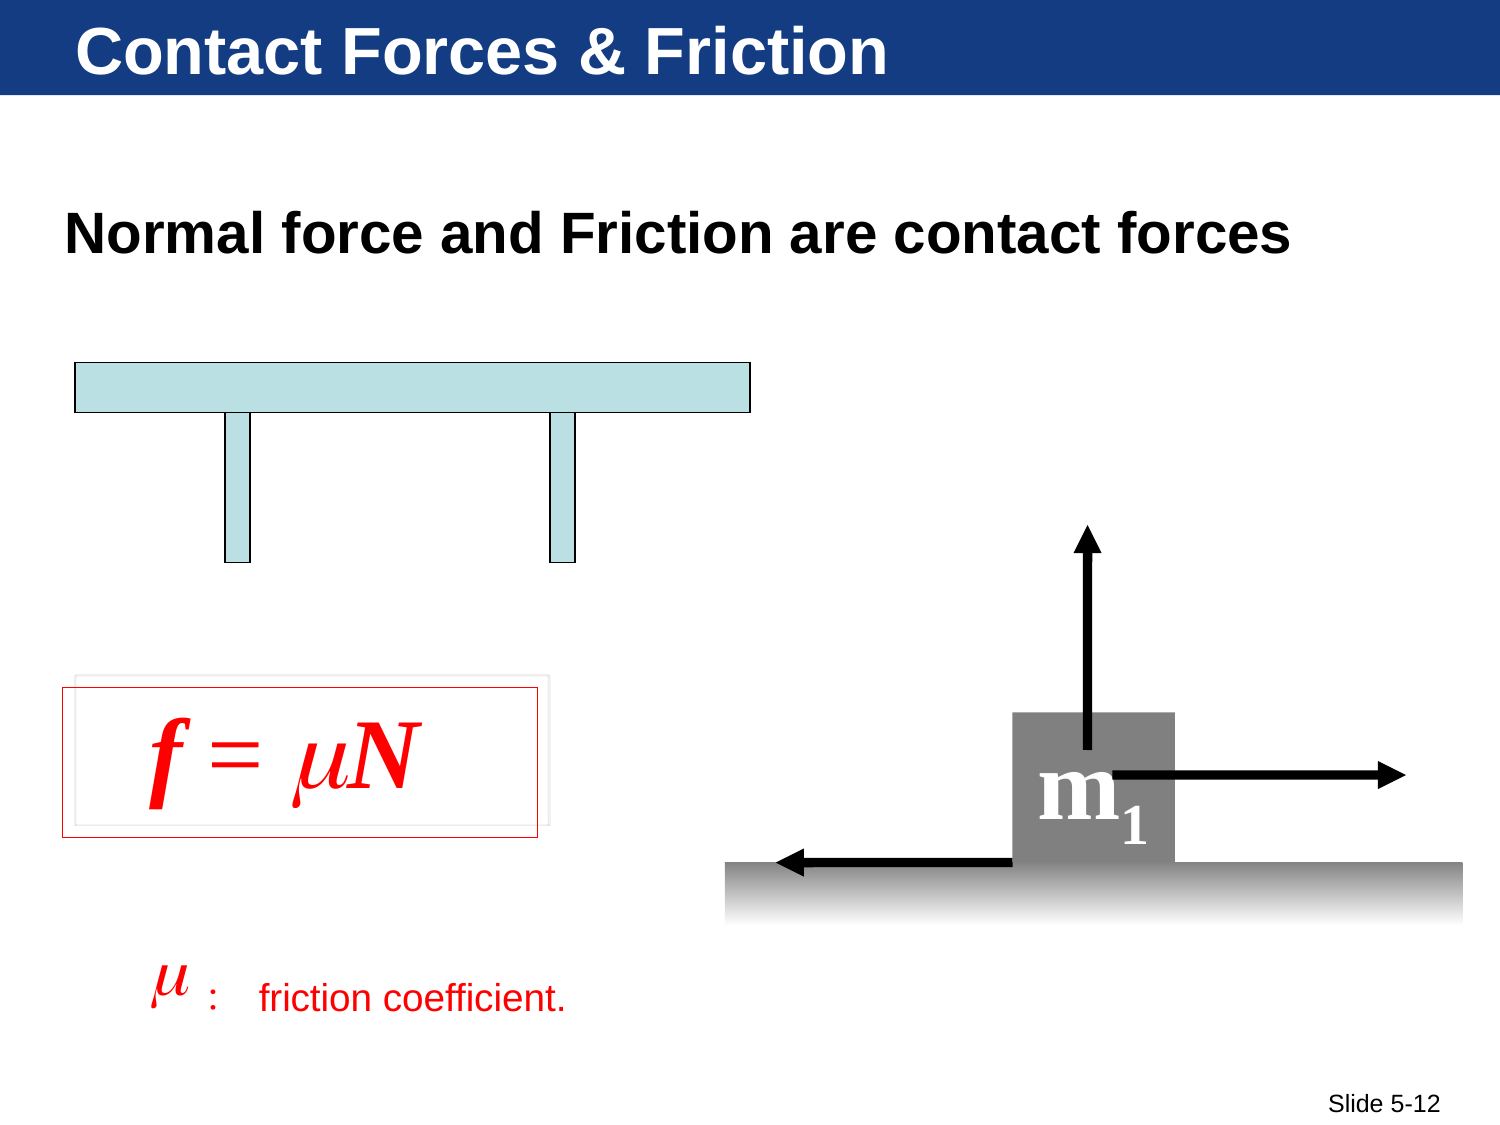

# Contact Forces & Friction
Normal force and Friction are contact forces

f = μN

μ：friction coefficient.

m1